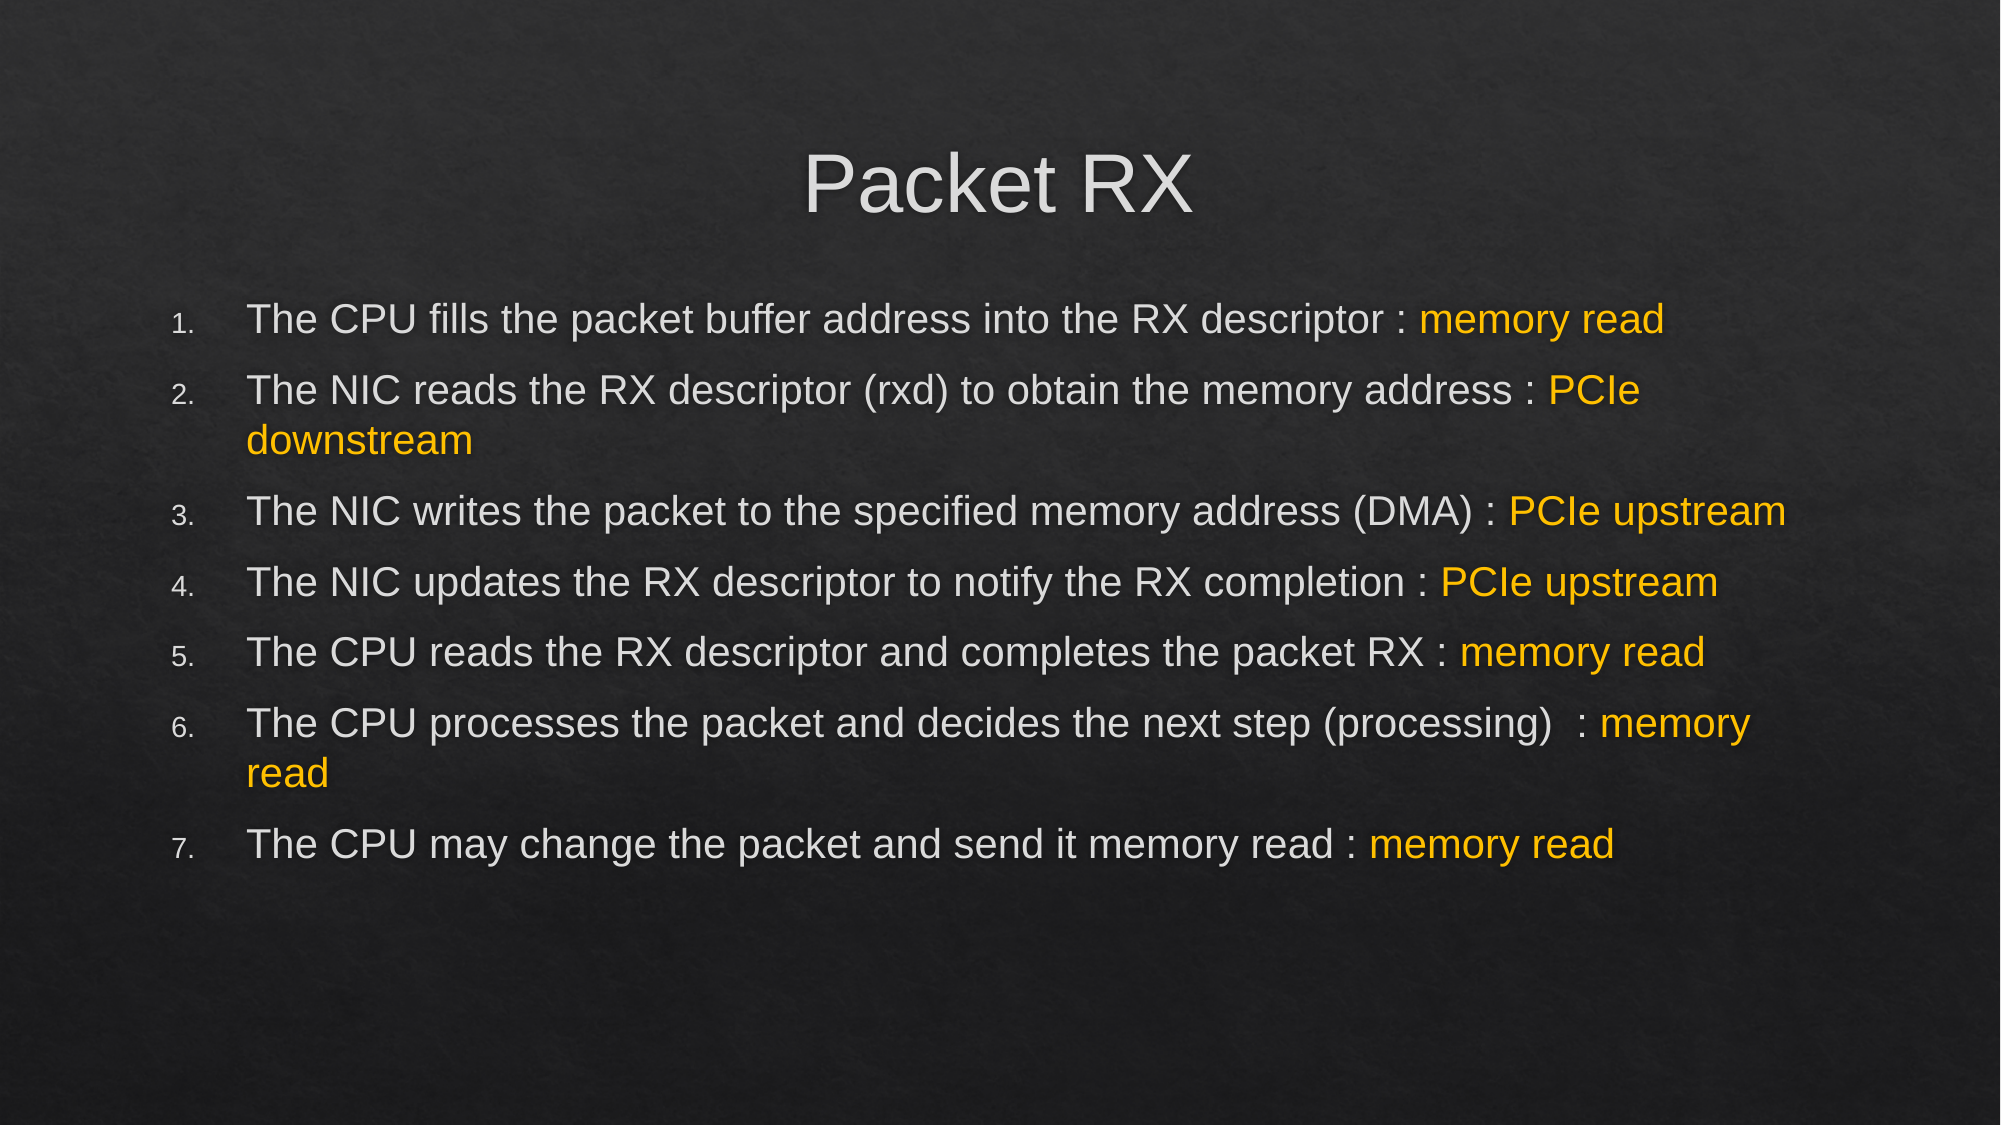

# Packet RX
The CPU fills the packet buffer address into the RX descriptor : memory read
The NIC reads the RX descriptor (rxd) to obtain the memory address : PCIe downstream
The NIC writes the packet to the specified memory address (DMA) : PCIe upstream
The NIC updates the RX descriptor to notify the RX completion : PCIe upstream
The CPU reads the RX descriptor and completes the packet RX : memory read
The CPU processes the packet and decides the next step (processing)  : memory read
The CPU may change the packet and send it memory read : memory read